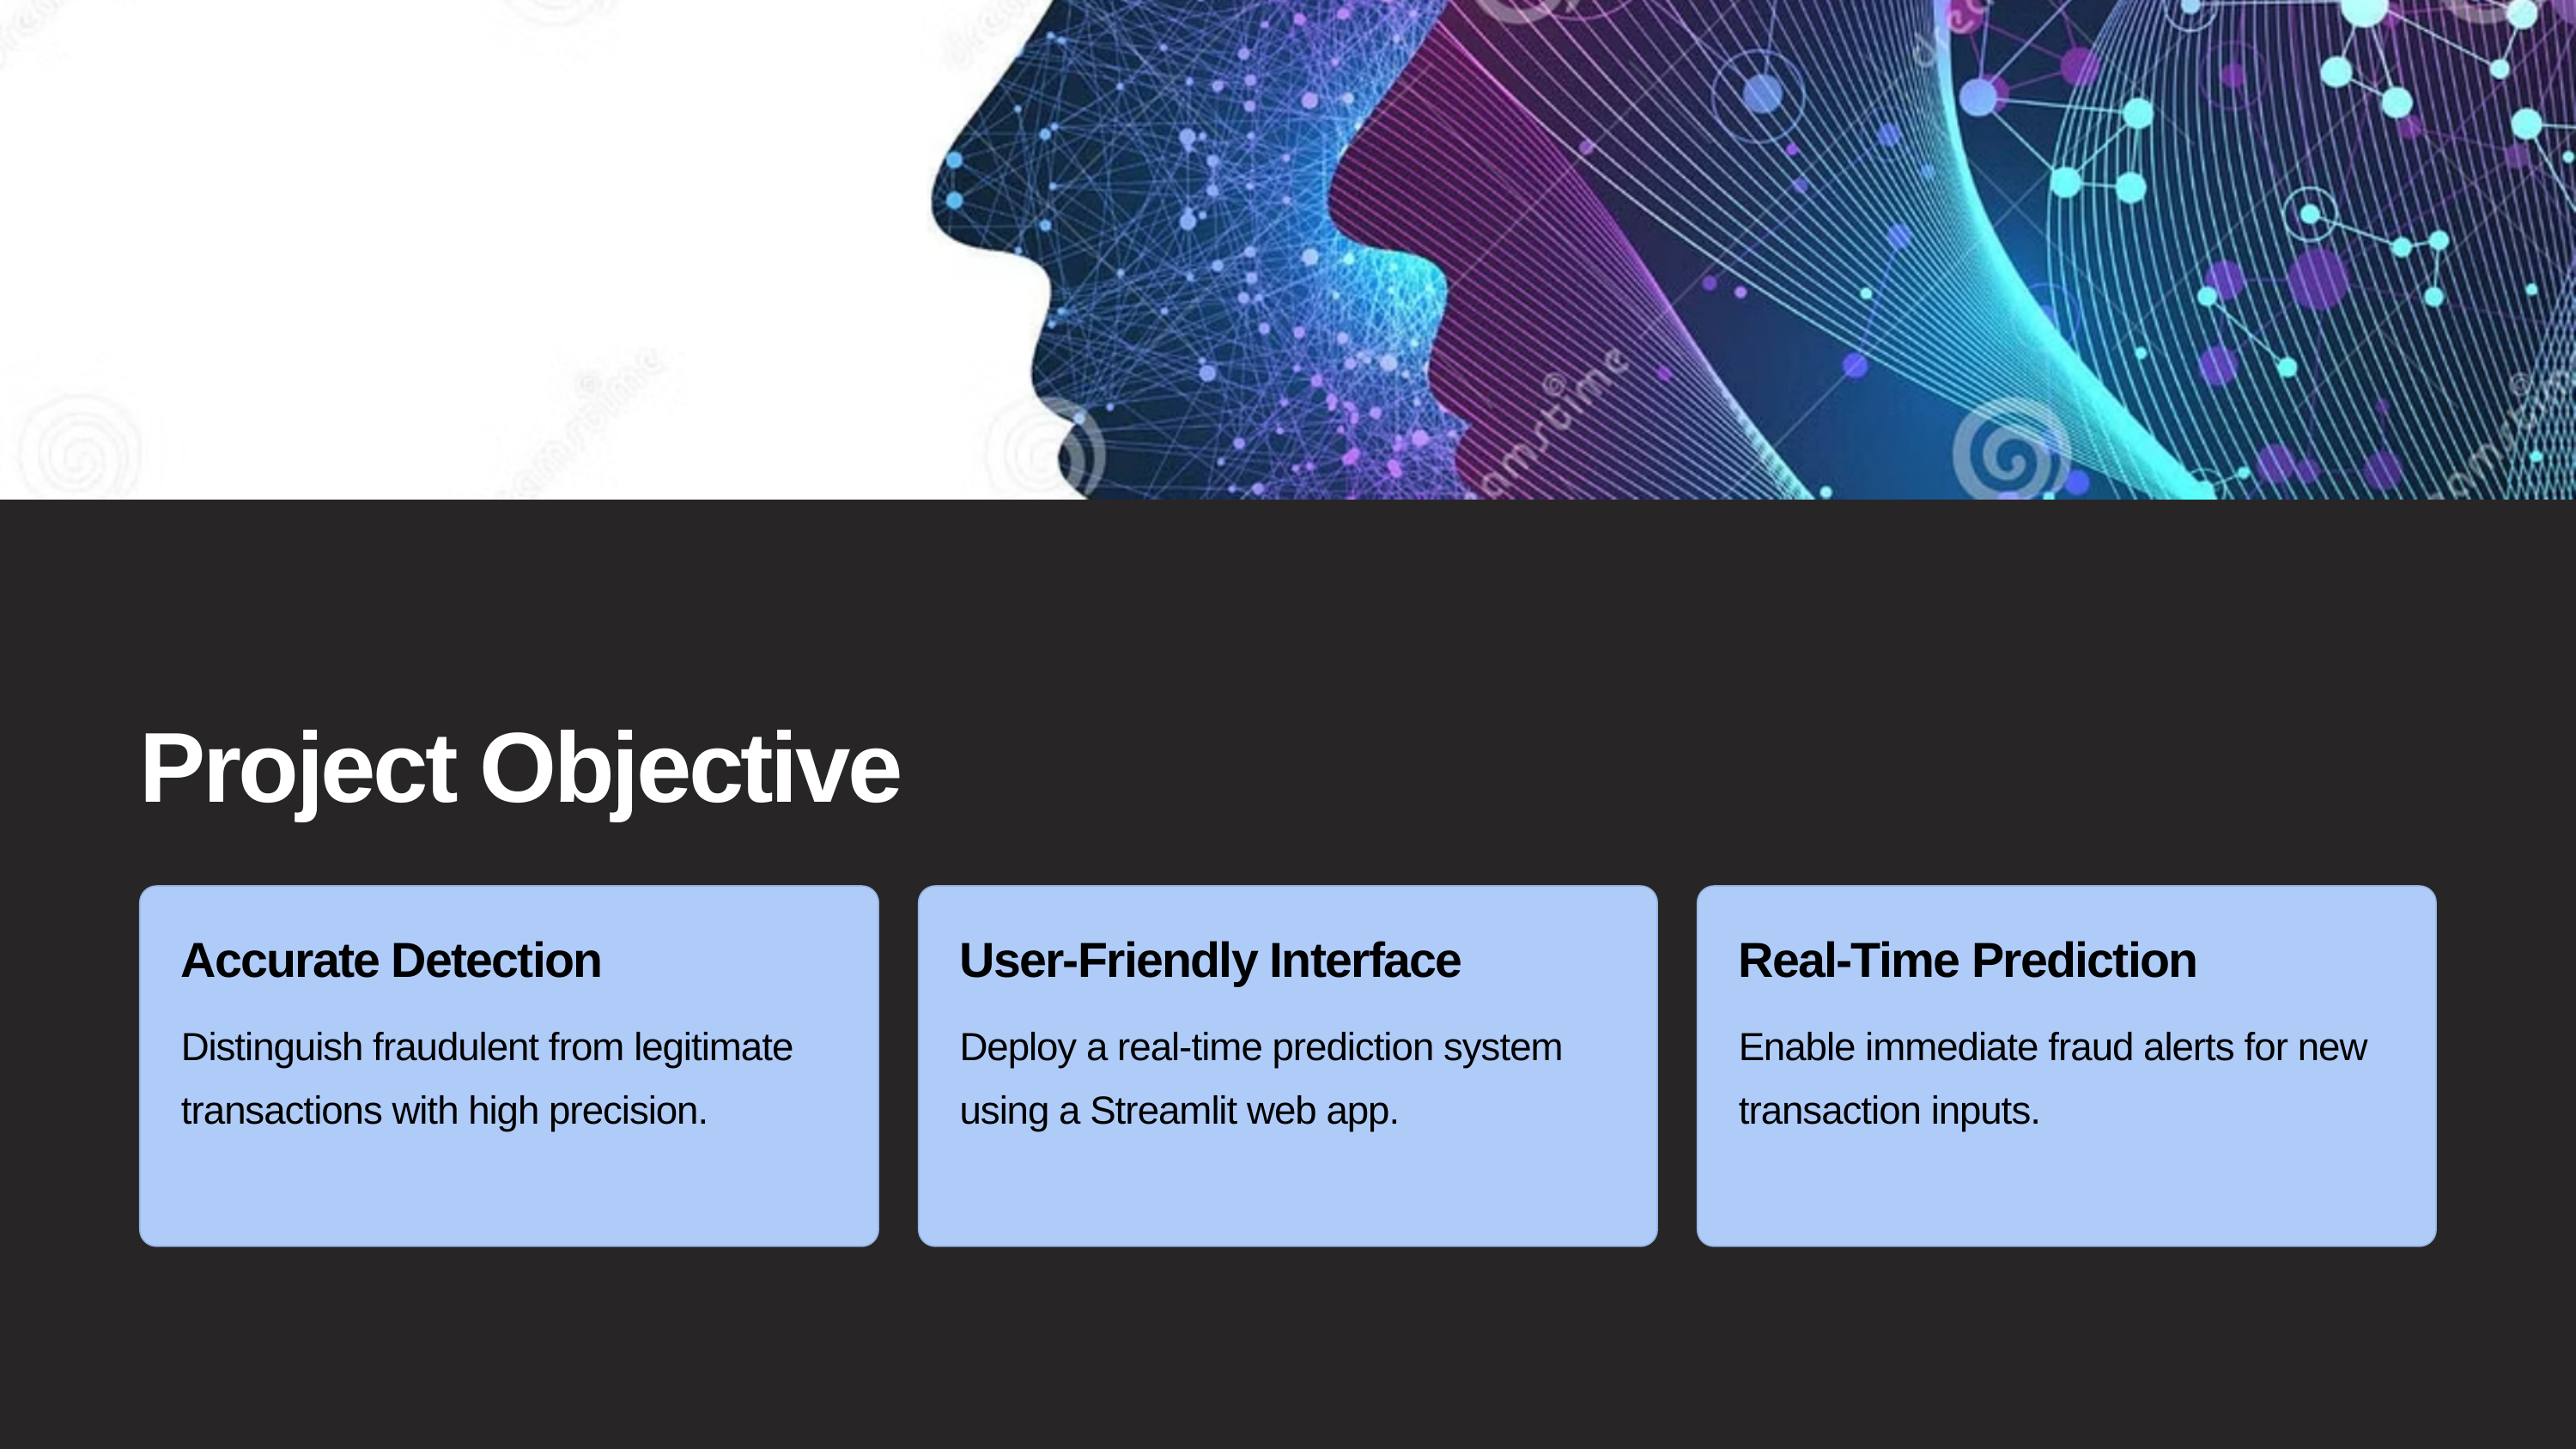

Project Objective

Accurate Detection

User-Friendly Interface

Real-Time Prediction

Distinguish fraudulent from legitimate transactions with high precision.

Deploy a real-time prediction system using a Streamlit web app.

Enable immediate fraud alerts for new transaction inputs.